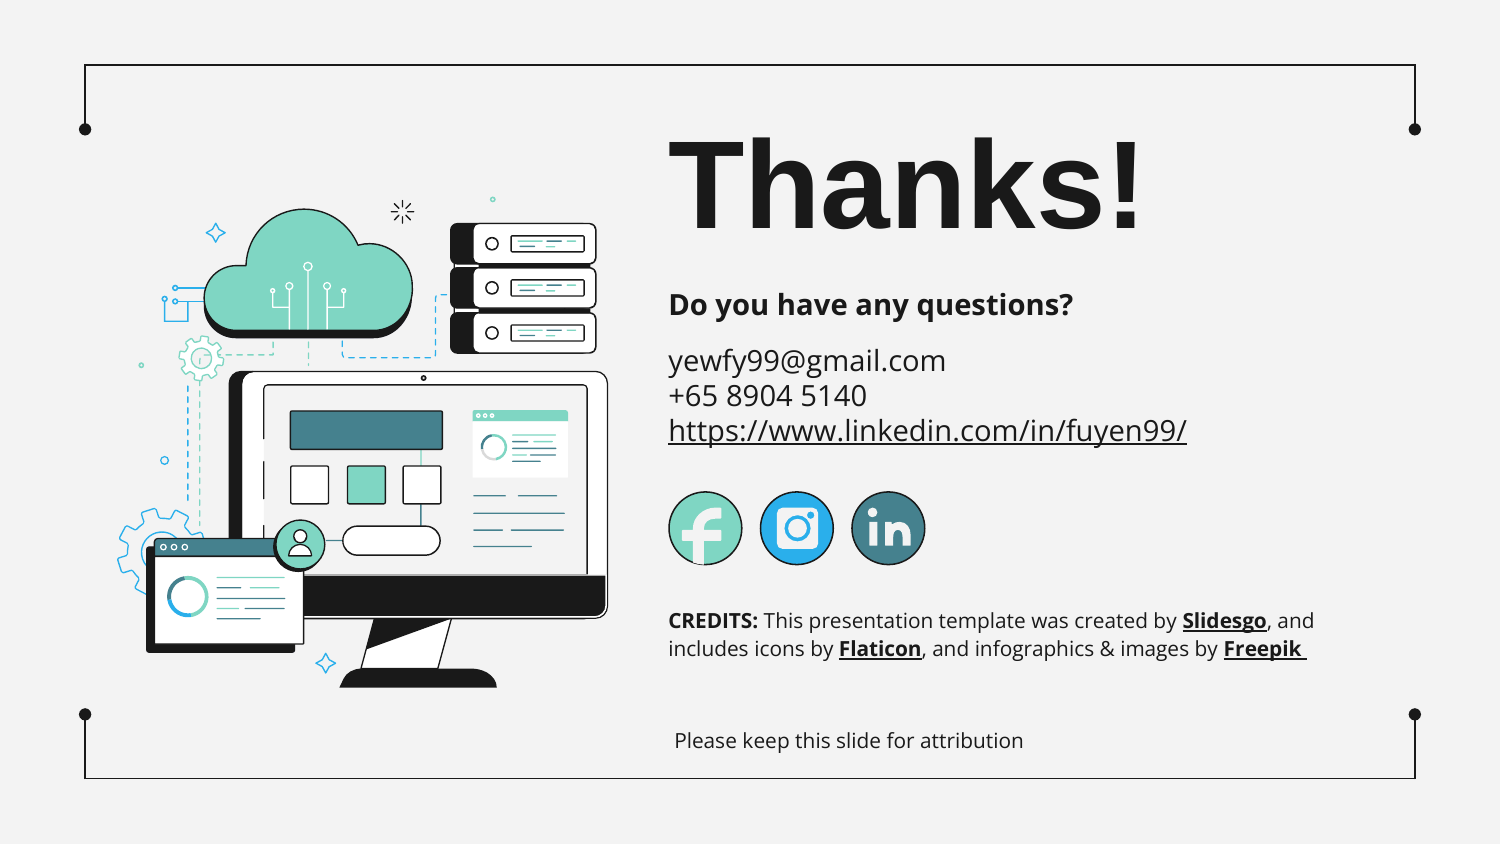

# Thanks!

Do you have any questions?
yewfy99@gmail.com
+65 8904 5140
https://www.linkedin.com/in/fuyen99/

Please keep this slide for attribution